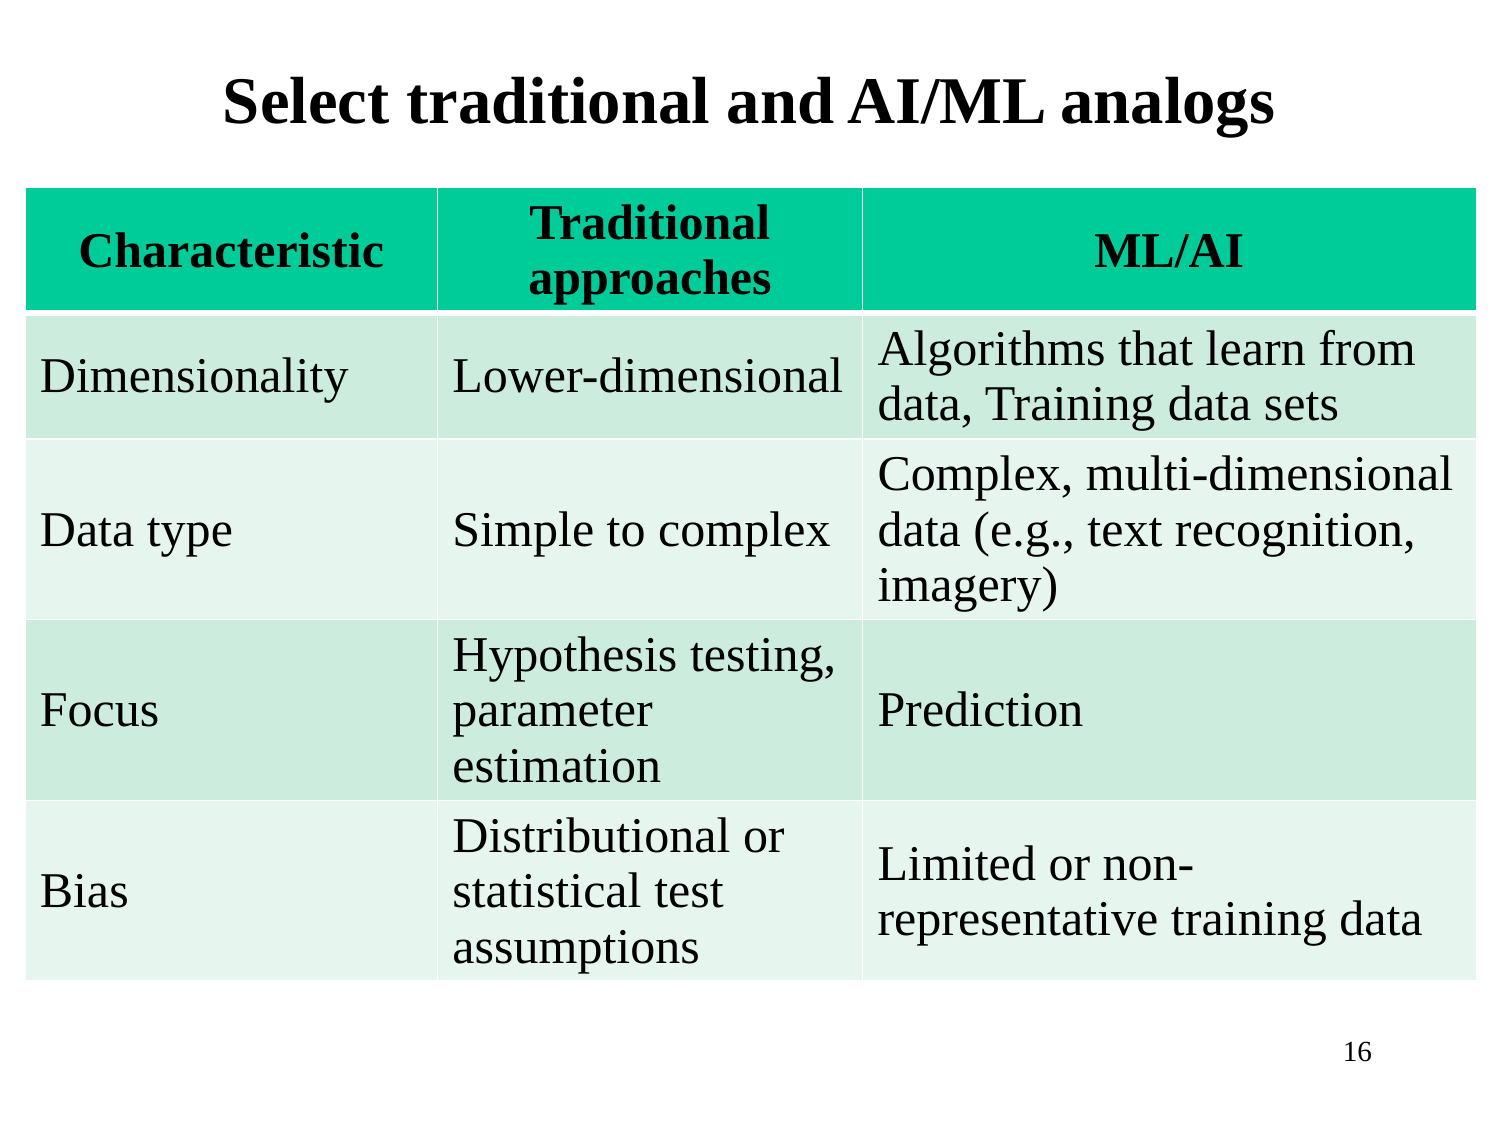

Select traditional and AI/ML analogs
| Characteristic | Traditional approaches | ML/AI |
| --- | --- | --- |
| Dimensionality | Lower-dimensional | Algorithms that learn from data, Training data sets |
| Data type | Simple to complex | Complex, multi-dimensional data (e.g., text recognition, imagery) |
| Focus | Hypothesis testing, parameter estimation | Prediction |
| Bias | Distributional or statistical test assumptions | Limited or non-representative training data |
16